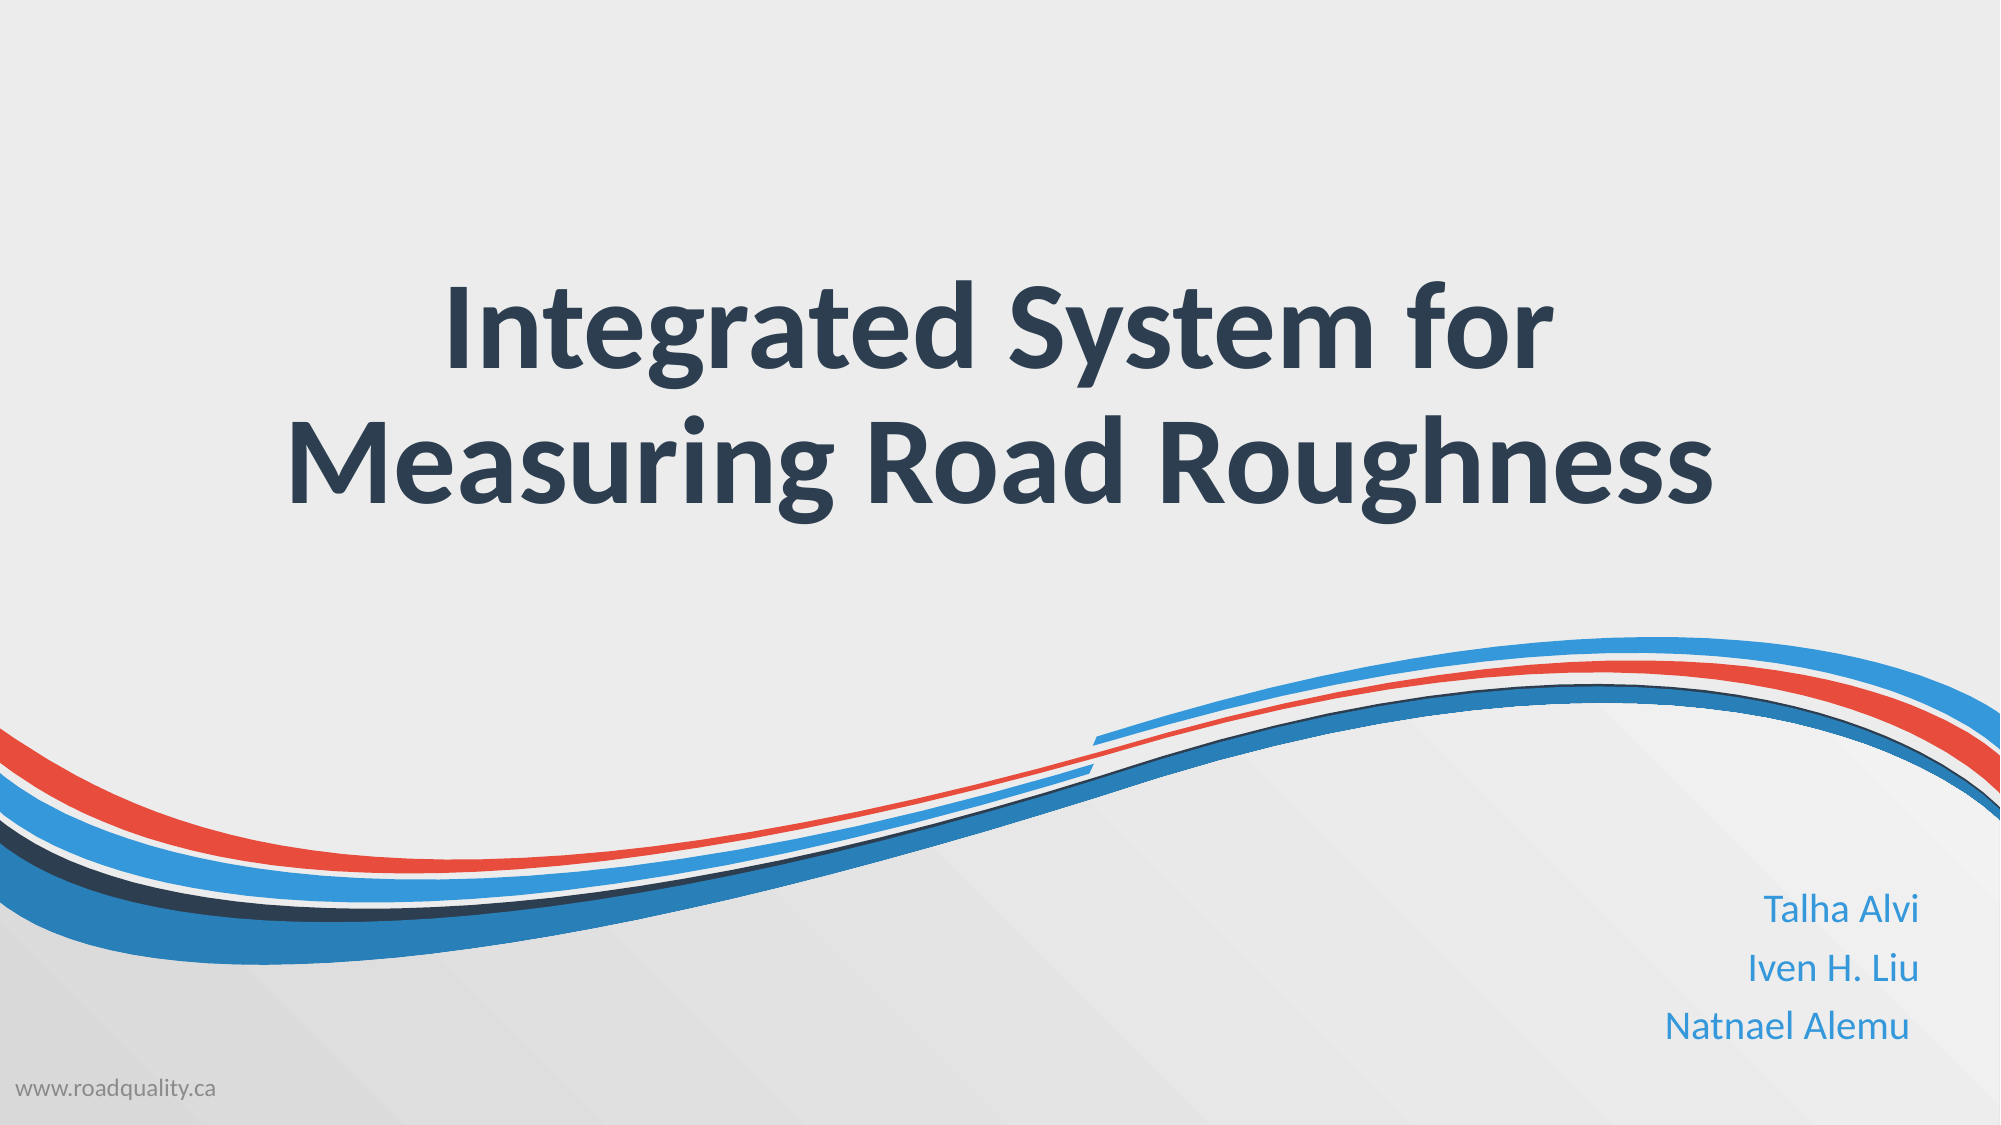

# Integrated System for Measuring Road Roughness
Talha Alvi
Iven H. Liu
Natnael Alemu

www.roadquality.ca